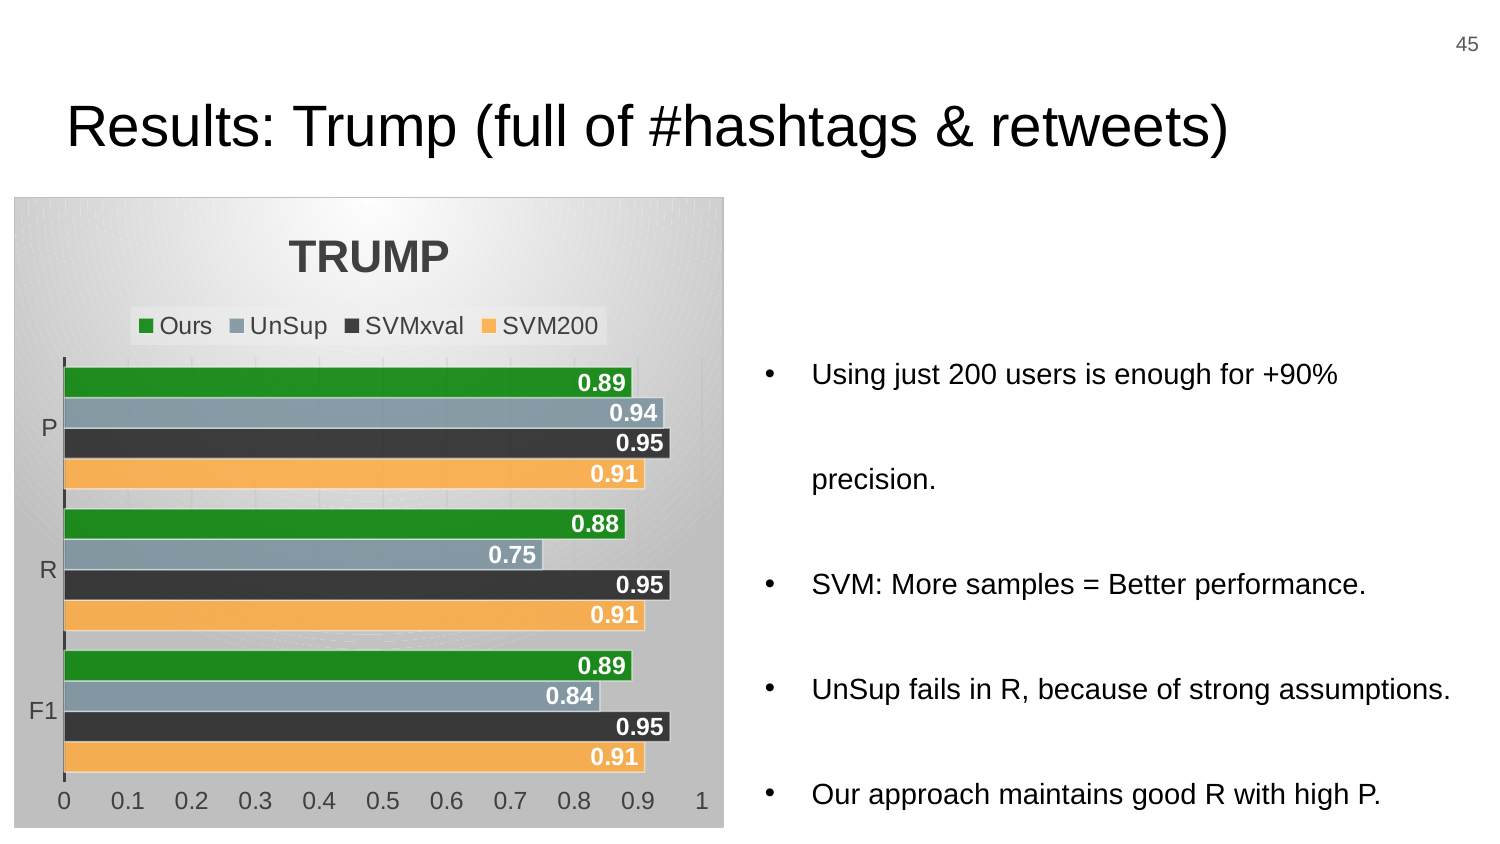

45
# Results: Trump (full of #hashtags & retweets)

### Chart: TRUMP

| Category | SVM200 | SVMxval | UnSup | Ours |
|---|---|---|---|---|
| F1 | 0.91 | 0.95 | 0.84 | 0.89 |
| R | 0.91 | 0.95 | 0.75 | 0.88 |
| P | 0.91 | 0.95 | 0.94 | 0.89 |
Using just 200 users is enough for +90% precision.
SVM: More samples = Better performance.
UnSup fails in R, because of strong assumptions.
Our approach maintains good R with high P.